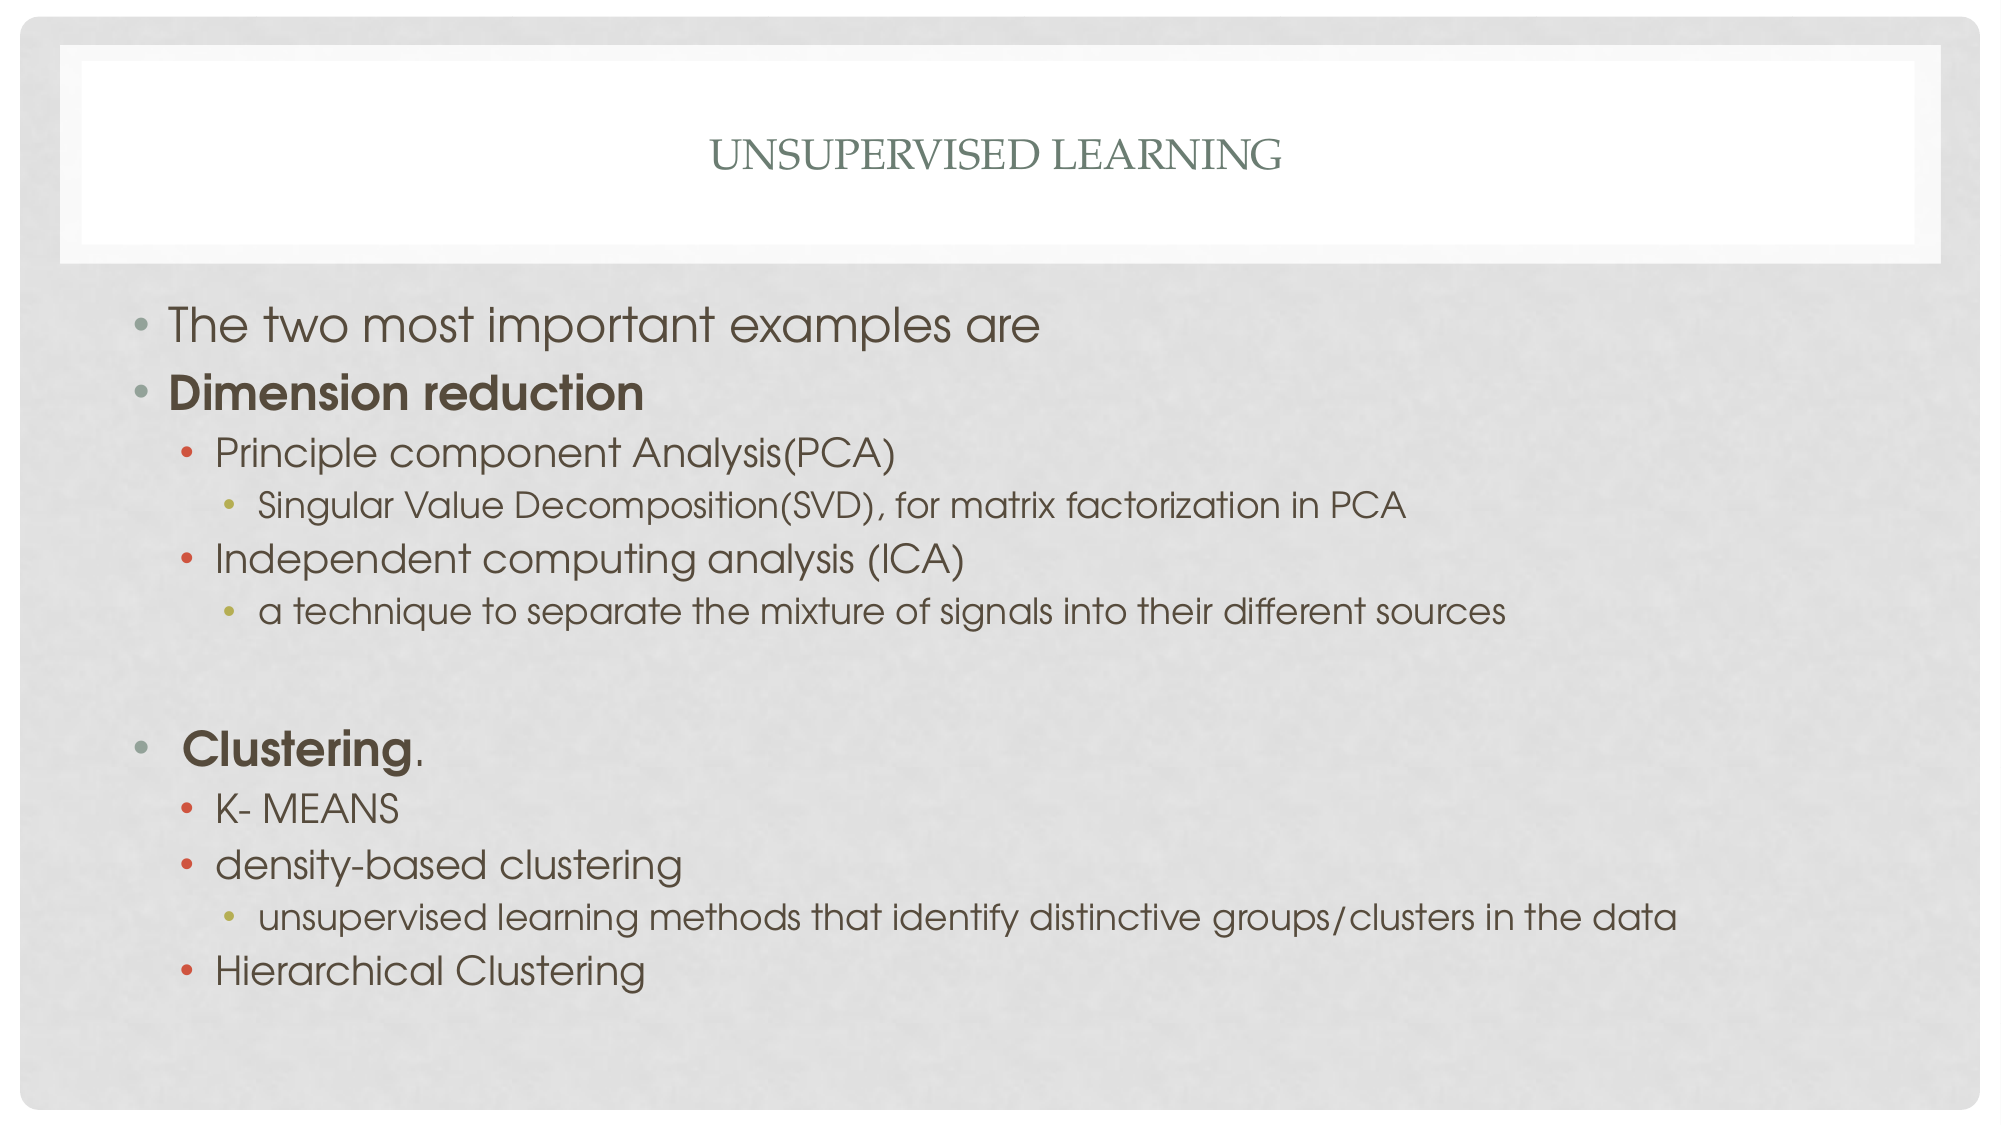

# Unsupervised Learning
The two most important examples are
Dimension reduction
Principle component Analysis(PCA)
Singular Value Decomposition(SVD), for matrix factorization in PCA
Independent computing analysis (ICA)
a technique to separate the mixture of signals into their different sources

 Clustering.
K- MEANS
density-based clustering
unsupervised learning methods that identify distinctive groups/clusters in the data
Hierarchical Clustering